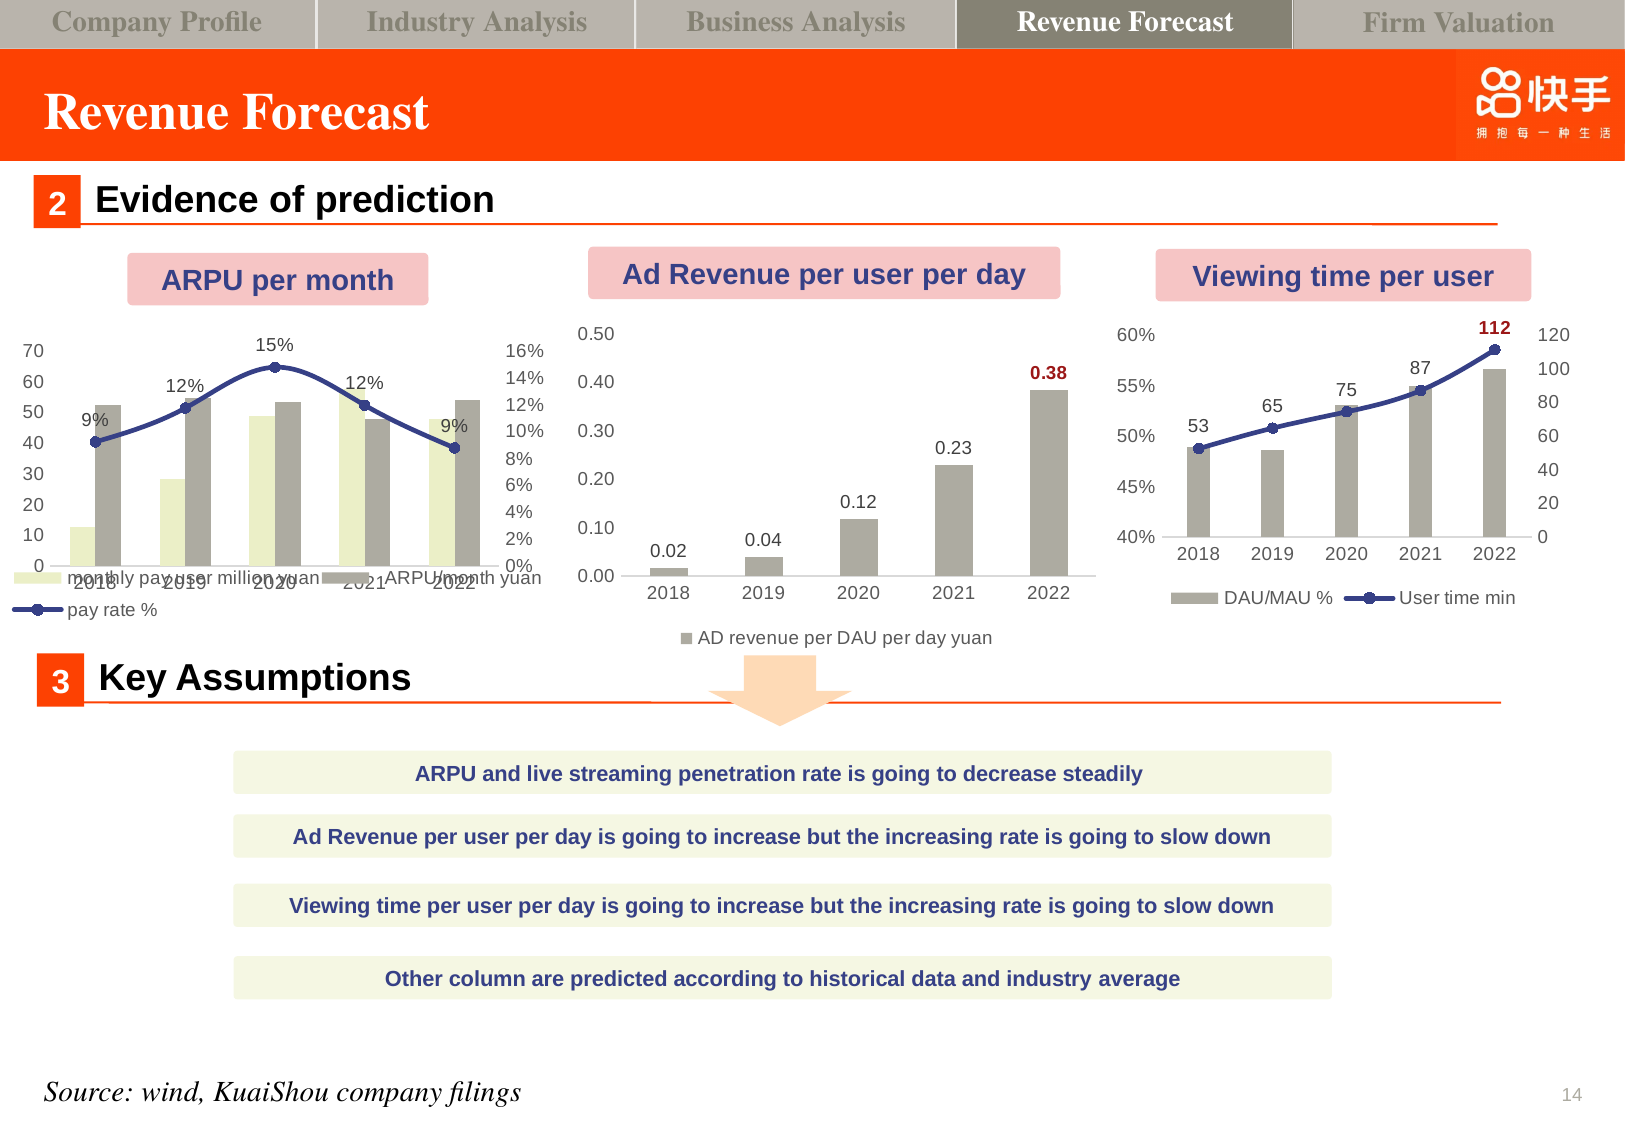

Business Analysis
Revenue Forecast
Company Profile
Industry Analysis
Firm Valuation
# Revenue Forecast
Evidence of prediction
2
Ad Revenue per user per day
Viewing time per user
ARPU per month

### Chart

| Category | AD revenue per DAU per day |
|---|---|
| 2018 | 0.01626607529568549 |
| 2019 | 0.039498410665148496 |
| 2020 | 0.11735165148063782 |
| 2021 | 0.22942952674897119 |
| 2022 | 0.38454000829187396 |

### Chart

| Category | DAU/MAU | User time |
|---|---|---|
| 2018 | 0.48936170212765956 | 52.7 |
| 2019 | 0.4864977149979227 | 64.9 |
| 2020 | 0.5314769975786925 | 74.6 |
| 2021 | 0.5499896071502807 | 87.3 |
| 2022 | 0.5663359059169423 | 111.5 |

### Chart

| Category | monthly pay user |   ARPU/month | pay rate |
|---|---|---|---|
| 2018 | 12.6 | 52.57273148148149 | 0.09244314013206162 |
| 2019 | 28.3 | 54.81487043580683 | 0.11757374324885751 |
| 2020 | 48.9 | 53.582721540558964 | 0.14800242130750607 |
| 2021 | 57.6 | 48.04559461805555 | 0.11972562876740803 |
| 2022 | 47.874517374517374 | 53.95207043294757 | 0.08797228477493085 |
Key Assumptions
3

ARPU and live streaming penetration rate is going to decrease steadily
Ad Revenue per user per day is going to increase but the increasing rate is going to slow down
Viewing time per user per day is going to increase but the increasing rate is going to slow down
Other column are predicted according to historical data and industry average
Source: wind, KuaiShou company filings